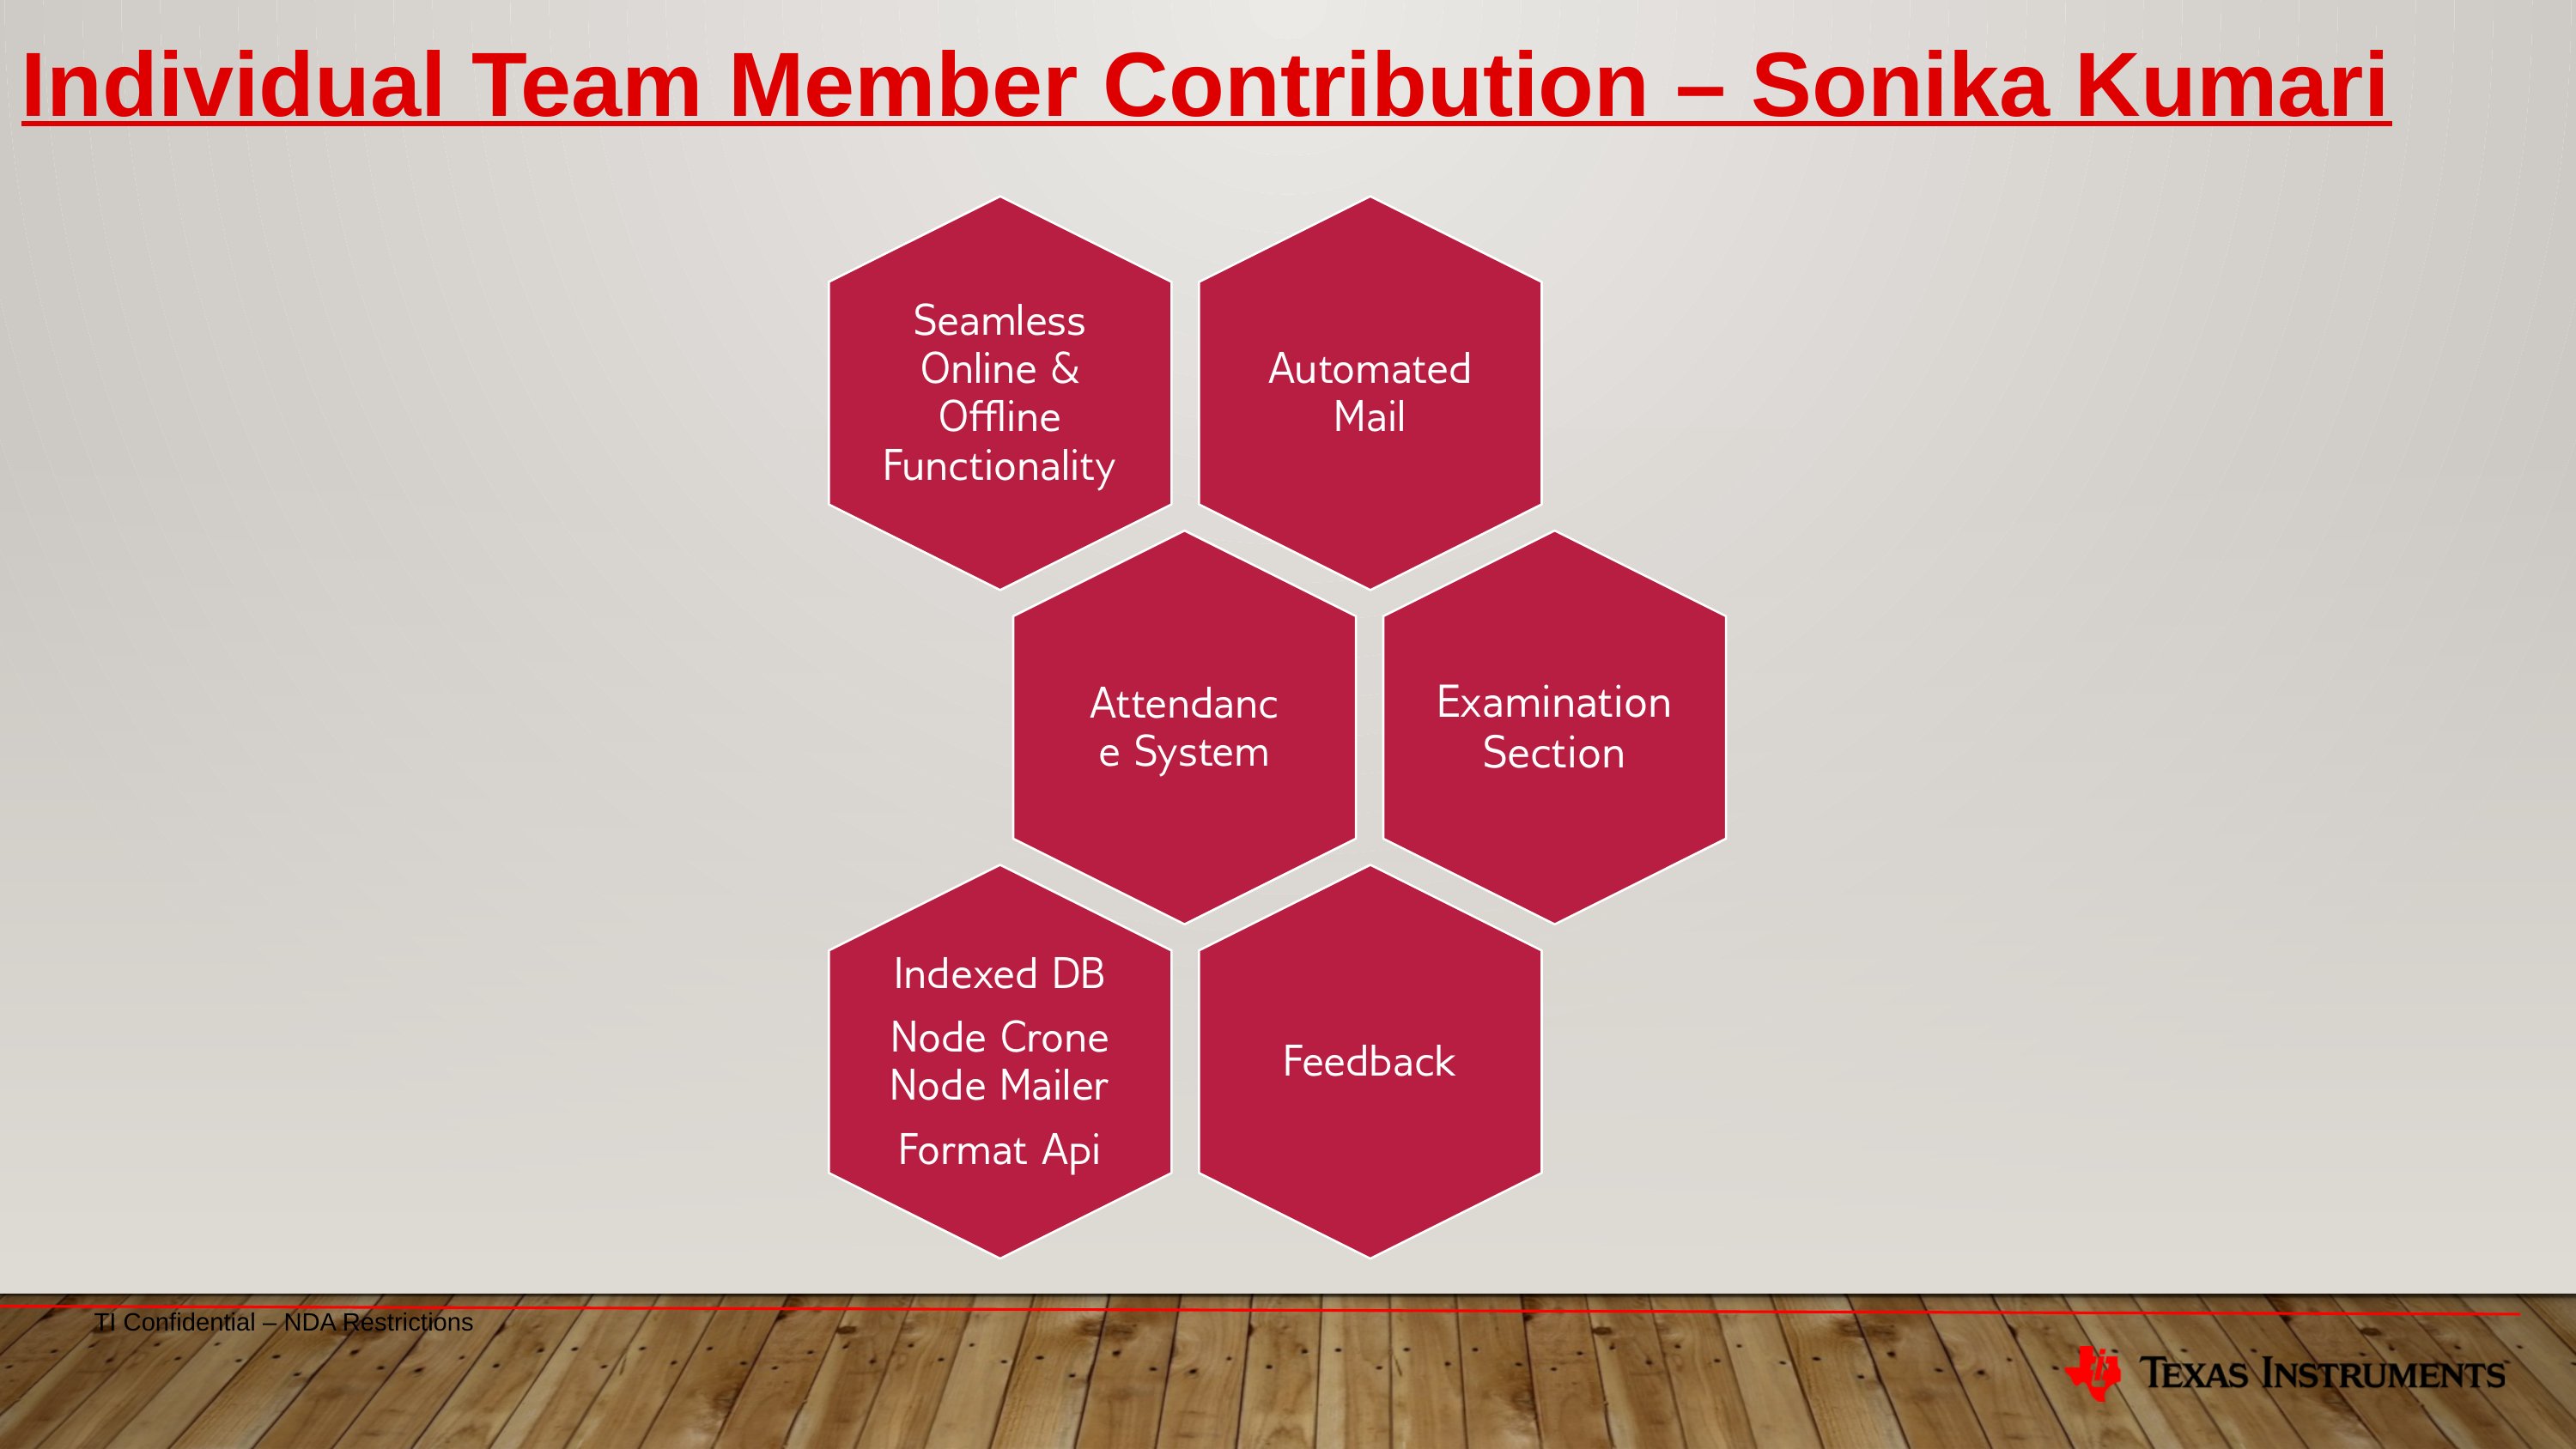

Individual Team Member Contribution – Sonika Kumari
Automated Mail
Seamless Online & Offline Functionality
Attendance System
Examination Section
Feedback
Indexed DB
Node Crone
Node Mailer
Format Api

TI Confidential – NDA Restrictions